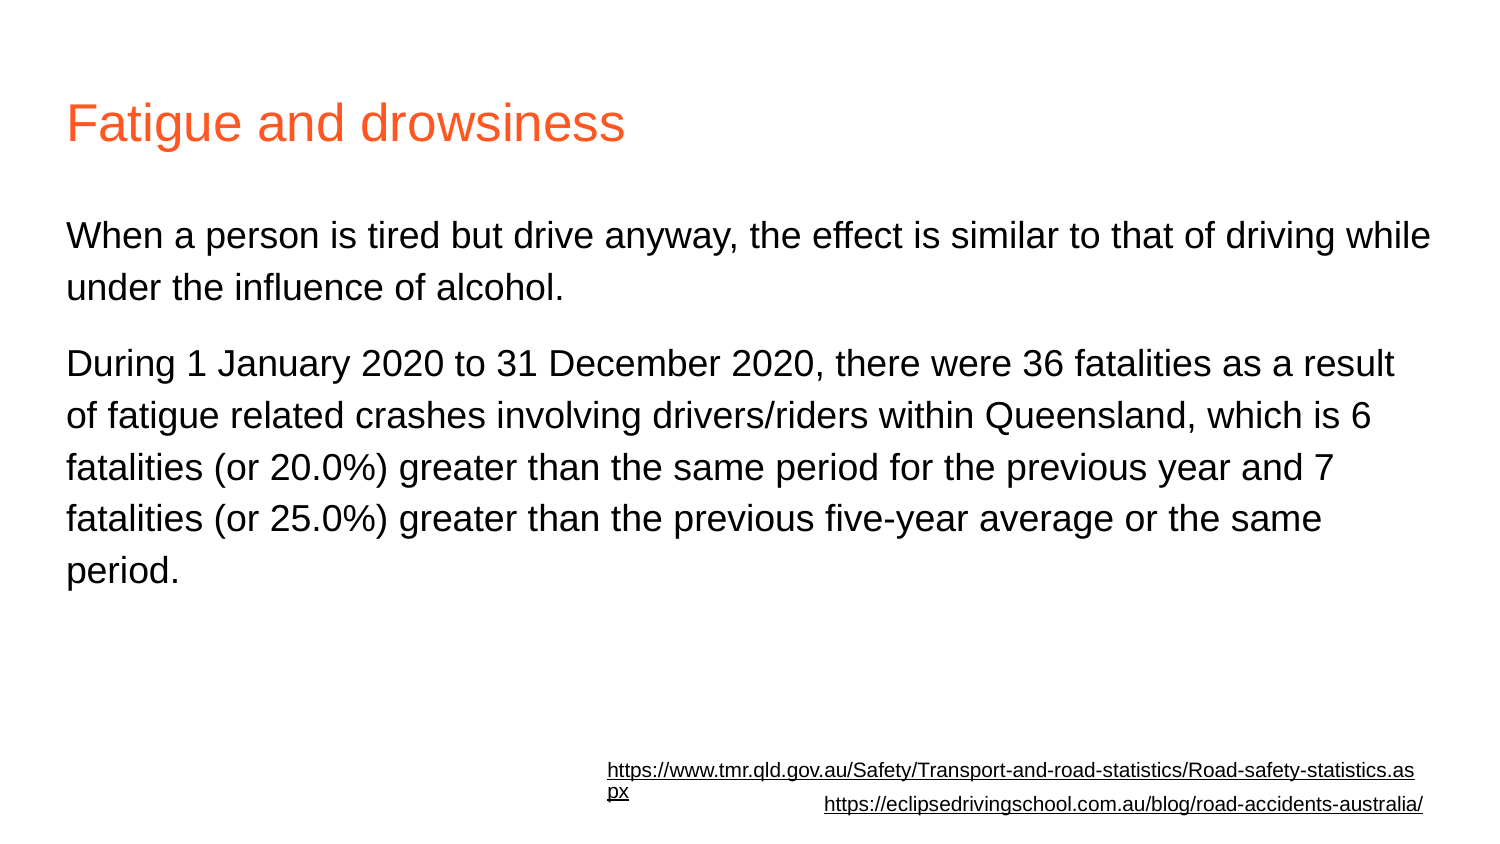

# Fatigue and drowsiness
When a person is tired but drive anyway, the effect is similar to that of driving while under the influence of alcohol.
During 1 January 2020 to 31 December 2020, there were 36 fatalities as a result of fatigue related crashes involving drivers/riders within Queensland, which is 6 fatalities (or 20.0%) greater than the same period for the previous year and 7 fatalities (or 25.0%) greater than the previous five-year average or the same period.

https://www.tmr.qld.gov.au/Safety/Transport-and-road-statistics/Road-safety-statistics.aspx
https://eclipsedrivingschool.com.au/blog/road-accidents-australia/